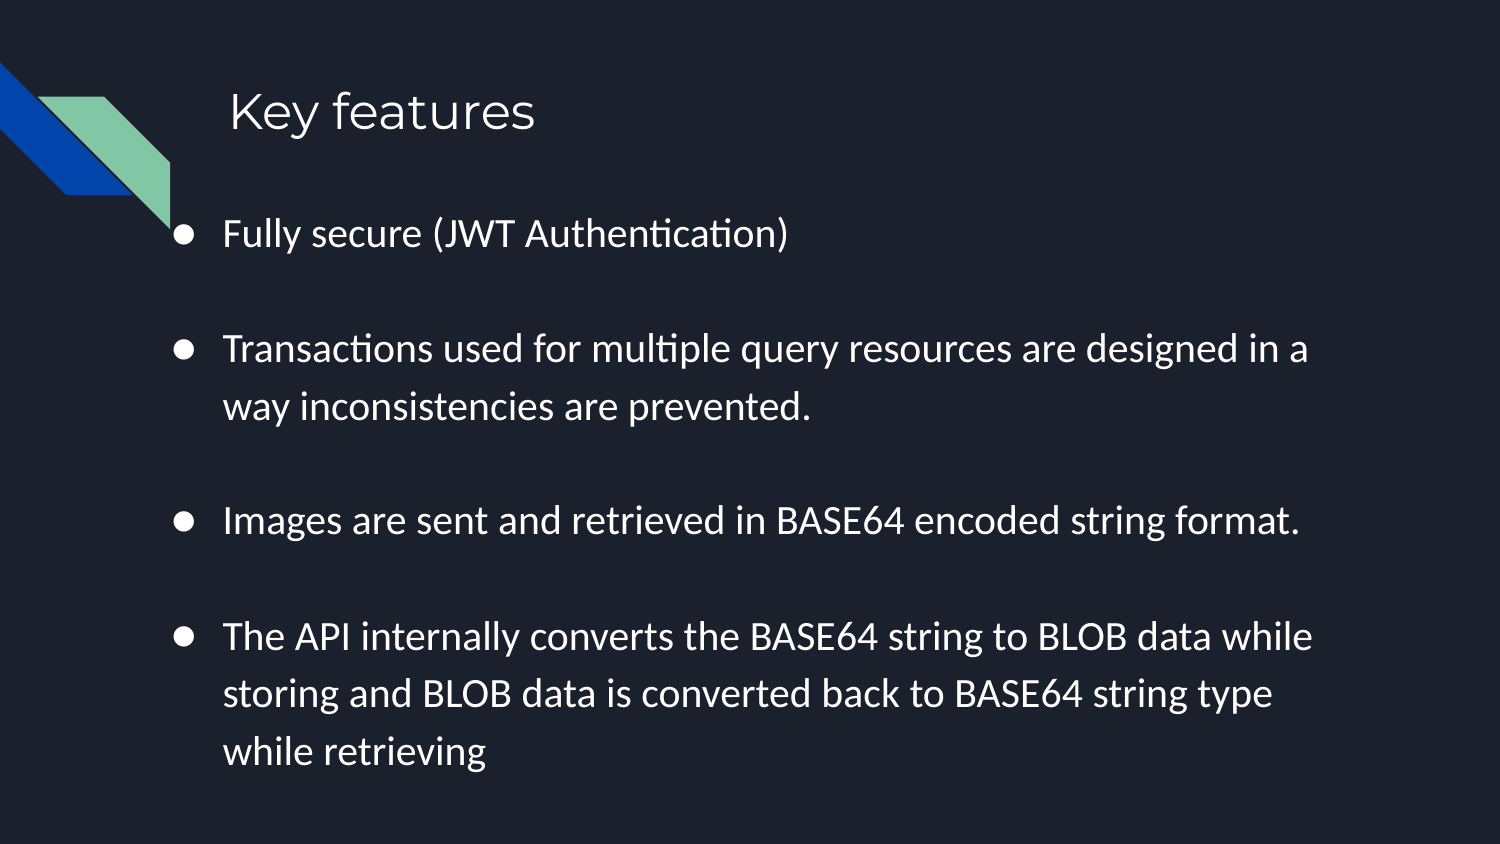

# Key features
Fully secure (JWT Authentication)

Transactions used for multiple query resources are designed in a way inconsistencies are prevented.

Images are sent and retrieved in BASE64 encoded string format.

The API internally converts the BASE64 string to BLOB data while storing and BLOB data is converted back to BASE64 string type while retrieving